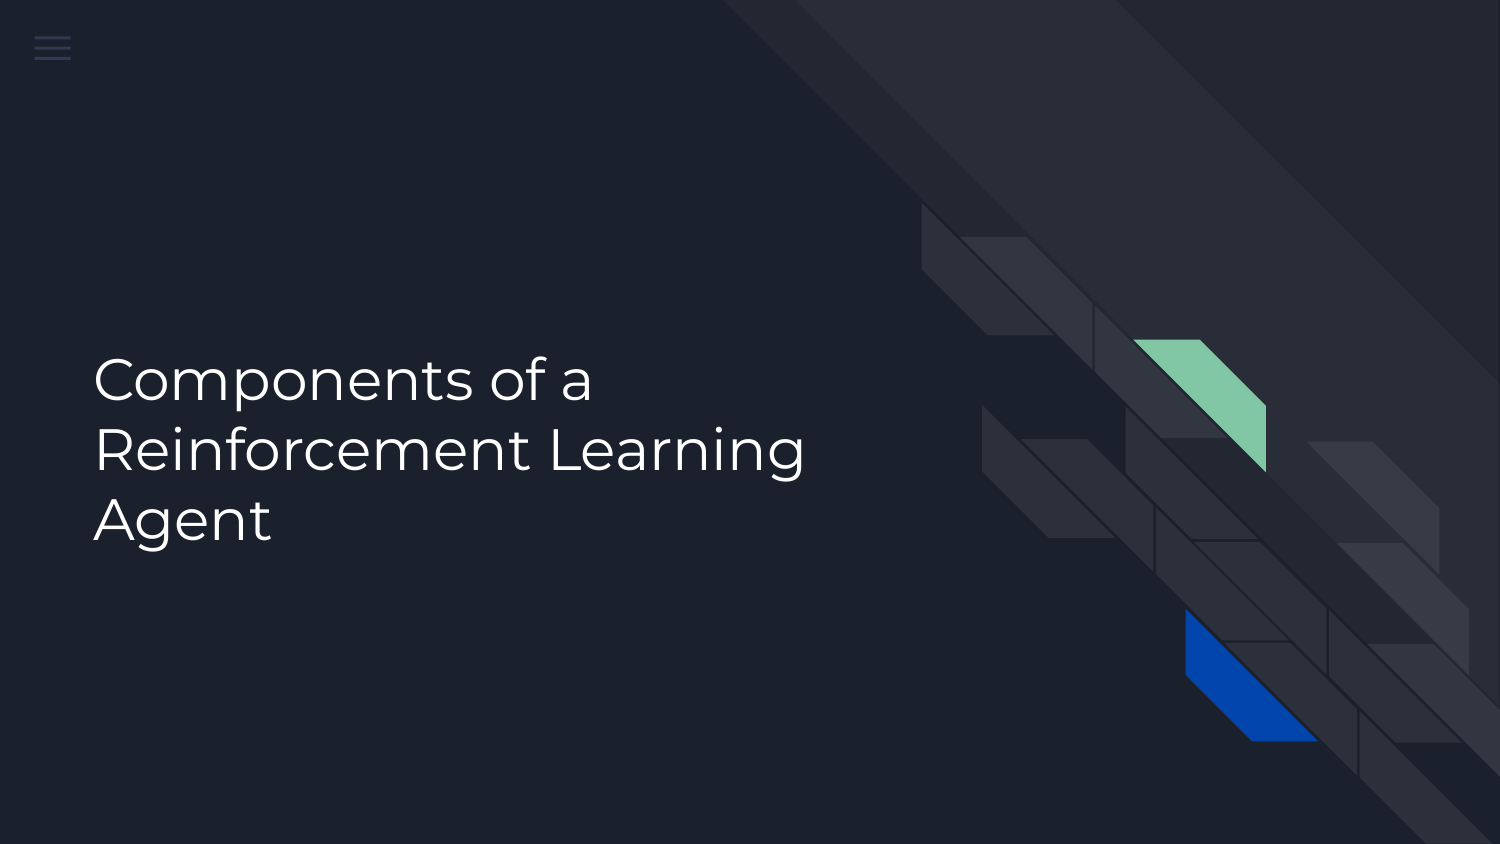

# Components of a Reinforcement Learning Agent